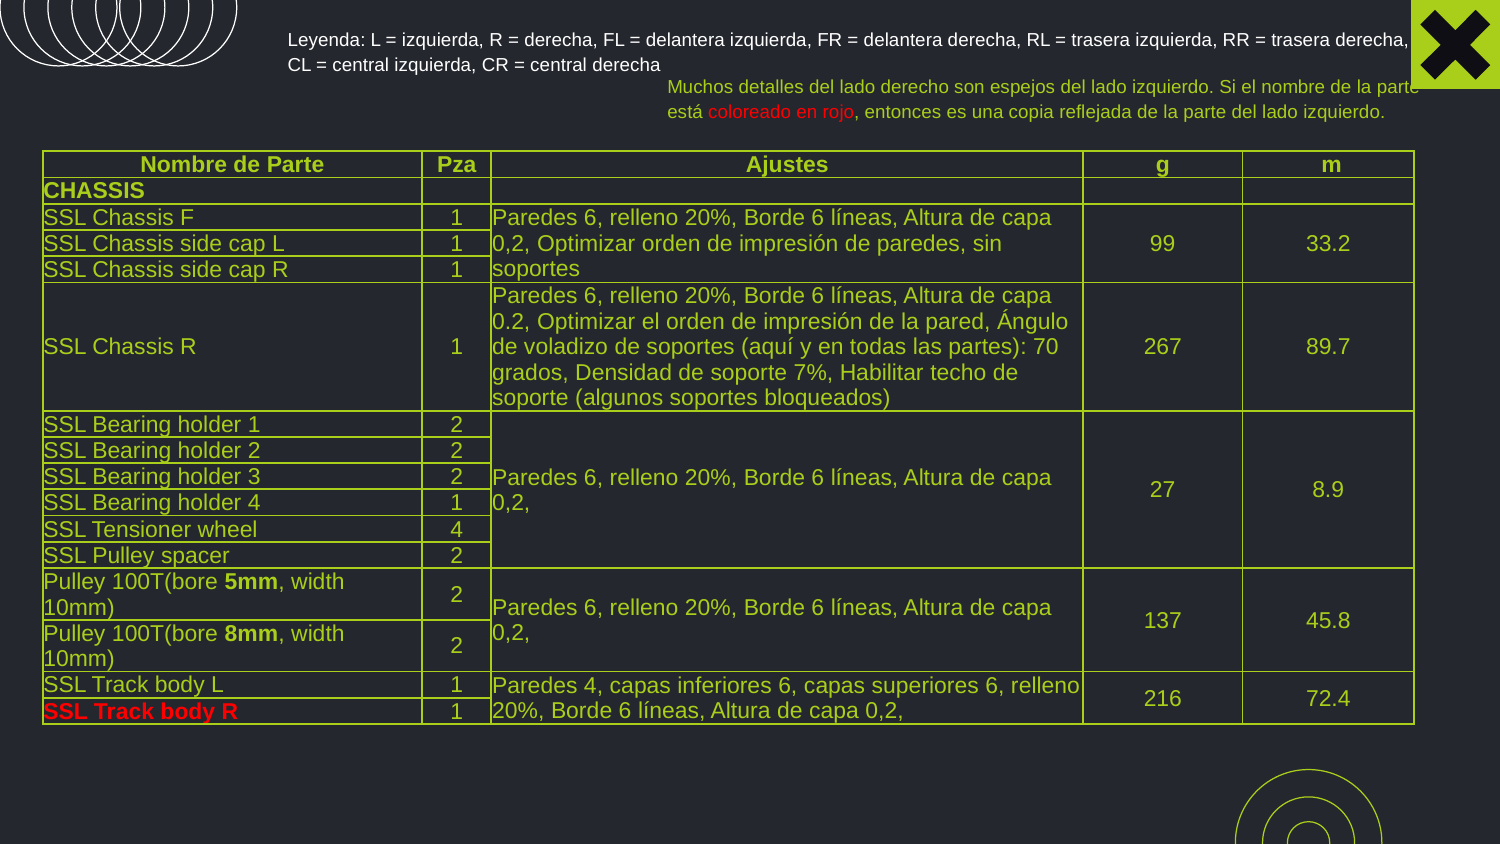

Leyenda: L = izquierda, R = derecha, FL = delantera izquierda, FR = delantera derecha, RL = trasera izquierda, RR = trasera derecha, CL = central izquierda, CR = central derecha
Muchos detalles del lado derecho son espejos del lado izquierdo. Si el nombre de la parte está coloreado en rojo, entonces es una copia reflejada de la parte del lado izquierdo.
| Nombre de Parte | Pza | Ajustes | g | m |
| --- | --- | --- | --- | --- |
| CHASSIS |  |  |  |  |
| SSL Chassis F | 1 | Paredes 6, relleno 20%, Borde 6 líneas, Altura de capa 0,2, Optimizar orden de impresión de paredes, sin soportes | 99 | 33.2 |
| SSL Chassis side cap L | 1 |  |  |  |
| SSL Chassis side cap R | 1 |  |  |  |
| SSL Chassis R | 1 | Paredes 6, relleno 20%, Borde 6 líneas, Altura de capa 0.2, Optimizar el orden de impresión de la pared, Ángulo de voladizo de soportes (aquí y en todas las partes): 70 grados, Densidad de soporte 7%, Habilitar techo de soporte (algunos soportes bloqueados) | 267 | 89.7 |
| SSL Bearing holder 1 | 2 | Paredes 6, relleno 20%, Borde 6 líneas, Altura de capa 0,2, | 27 | 8.9 |
| SSL Bearing holder 2 | 2 |  |  |  |
| SSL Bearing holder 3 | 2 |  |  |  |
| SSL Bearing holder 4 | 1 |  |  |  |
| SSL Tensioner wheel | 4 |  |  |  |
| SSL Pulley spacer | 2 |  |  |  |
| Pulley 100T(bore 5mm, width 10mm) | 2 | Paredes 6, relleno 20%, Borde 6 líneas, Altura de capa 0,2, | 137 | 45.8 |
| Pulley 100T(bore 8mm, width 10mm) | 2 |  |  |  |
| SSL Track body L | 1 | Paredes 4, capas inferiores 6, capas superiores 6, relleno 20%, Borde 6 líneas, Altura de capa 0,2, | 216 | 72.4 |
| SSL Track body R | 1 |  |  |  |